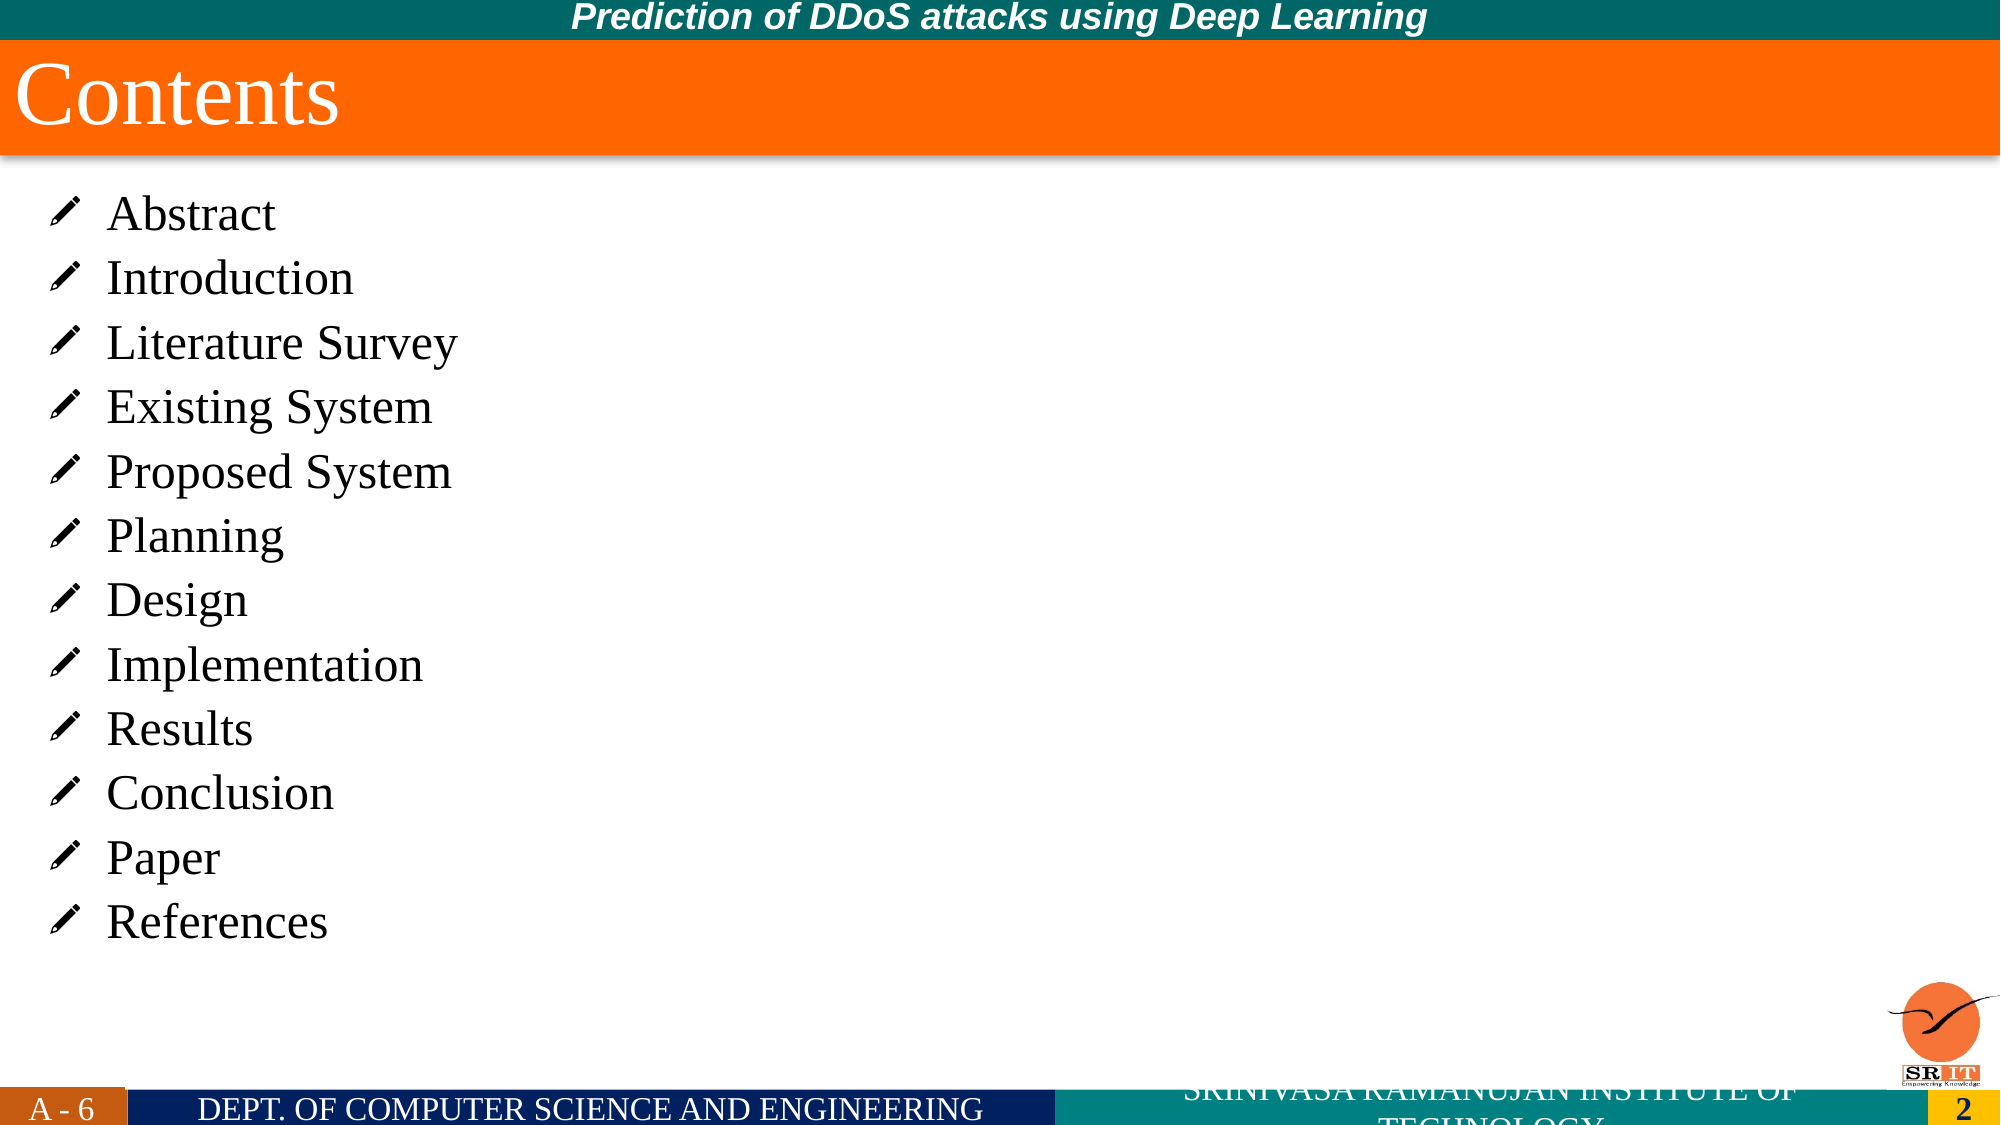

Prediction of DDoS attacks using Deep Learning
# Contents
Abstract
Introduction
Literature Survey
Existing System
Proposed System
Planning
Design
Implementation
Results
Conclusion
Paper
References

A - 6